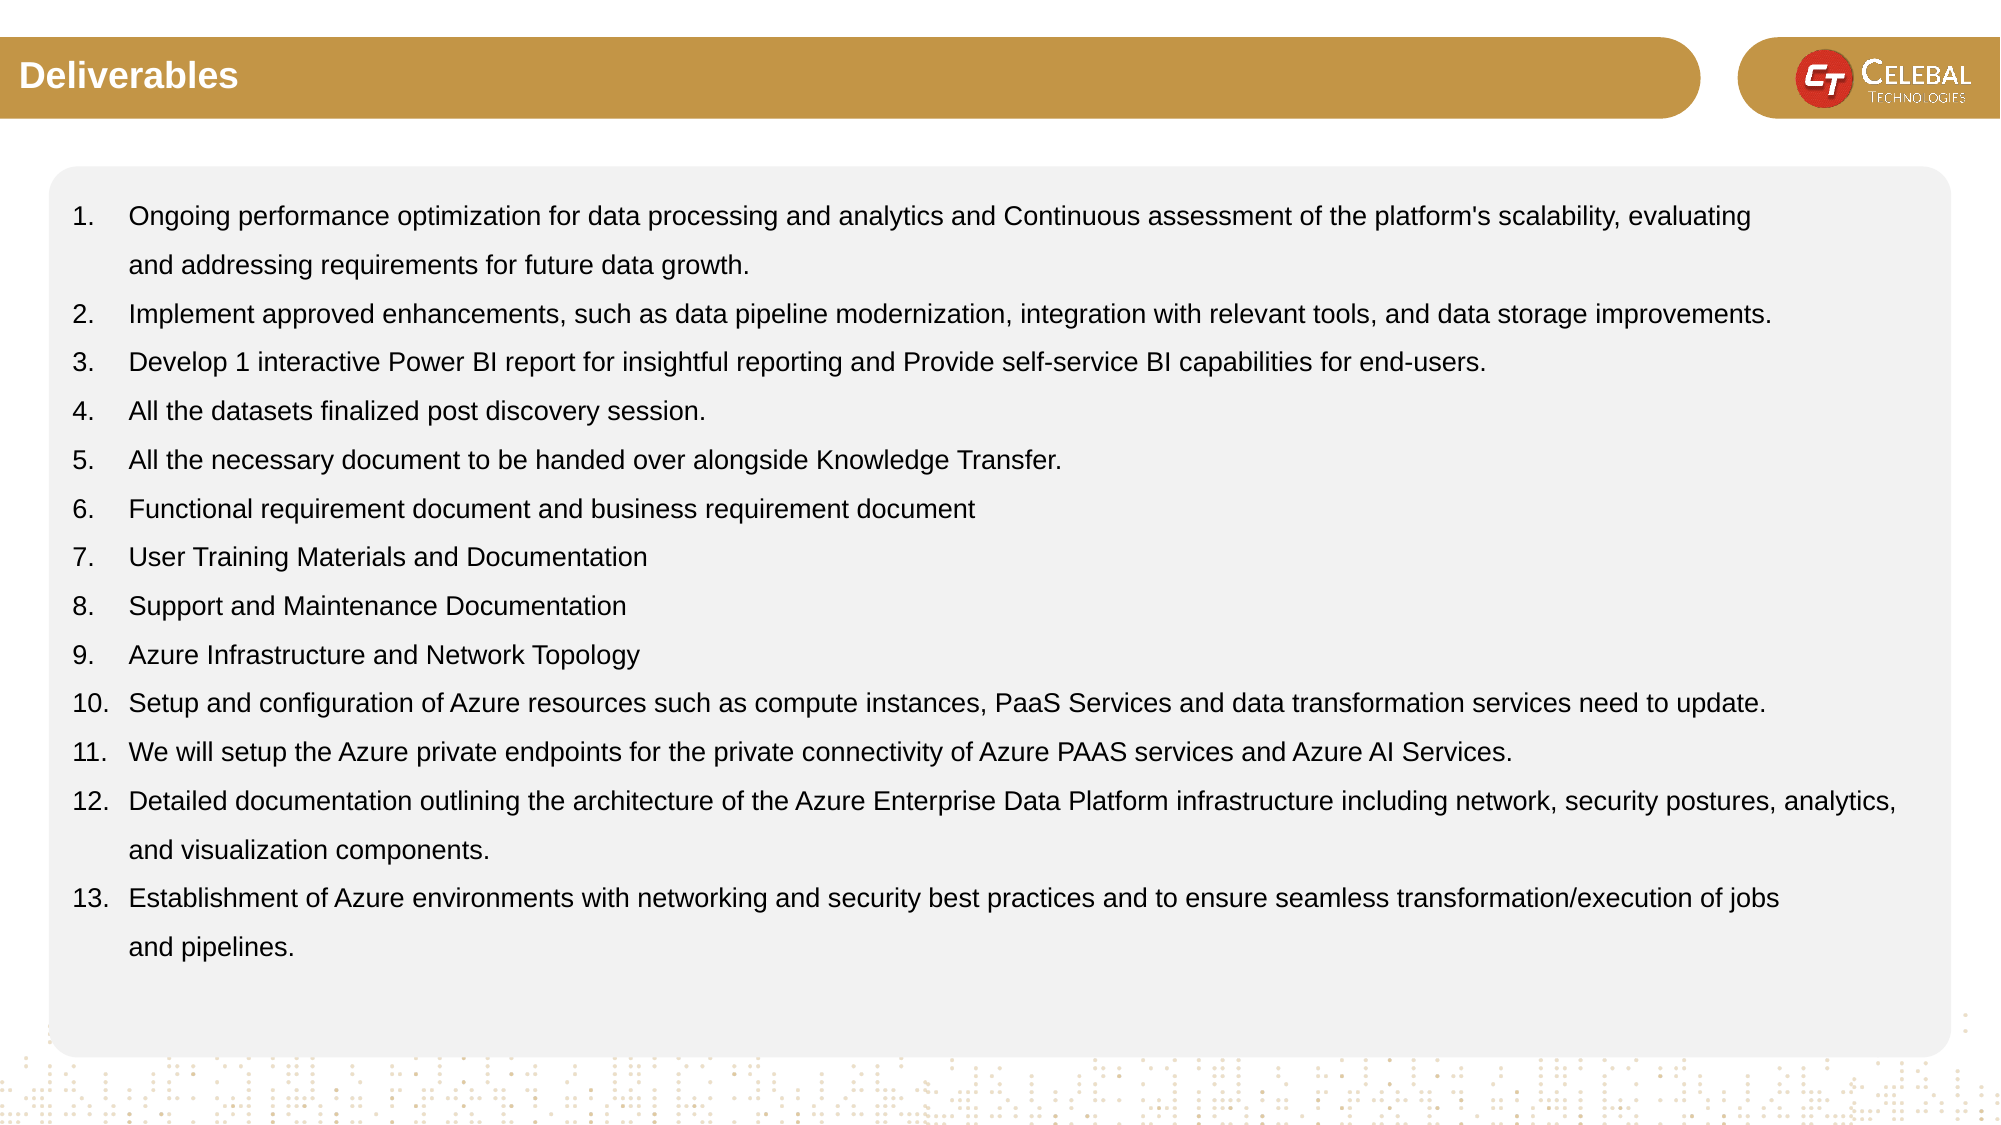

Deliverables
Ongoing performance optimization for data processing and analytics and Continuous assessment of the platform's scalability, evaluating and addressing requirements for future data growth.
Implement approved enhancements, such as data pipeline modernization, integration with relevant tools, and data storage improvements.
Develop 1 interactive Power BI report for insightful reporting and Provide self-service BI capabilities for end-users.
All the datasets finalized post discovery session.
All the necessary document to be handed over alongside Knowledge Transfer.
Functional requirement document and business requirement document
User Training Materials and Documentation
Support and Maintenance Documentation
Azure Infrastructure and Network Topology
Setup and configuration of Azure resources such as compute instances, PaaS Services and data transformation services need to update.
We will setup the Azure private endpoints for the private connectivity of Azure PAAS services and Azure AI Services.
Detailed documentation outlining the architecture of the Azure Enterprise Data Platform infrastructure including network, security postures, analytics, and visualization components.
Establishment of Azure environments with networking and security best practices and to ensure seamless transformation/execution of jobs and pipelines.